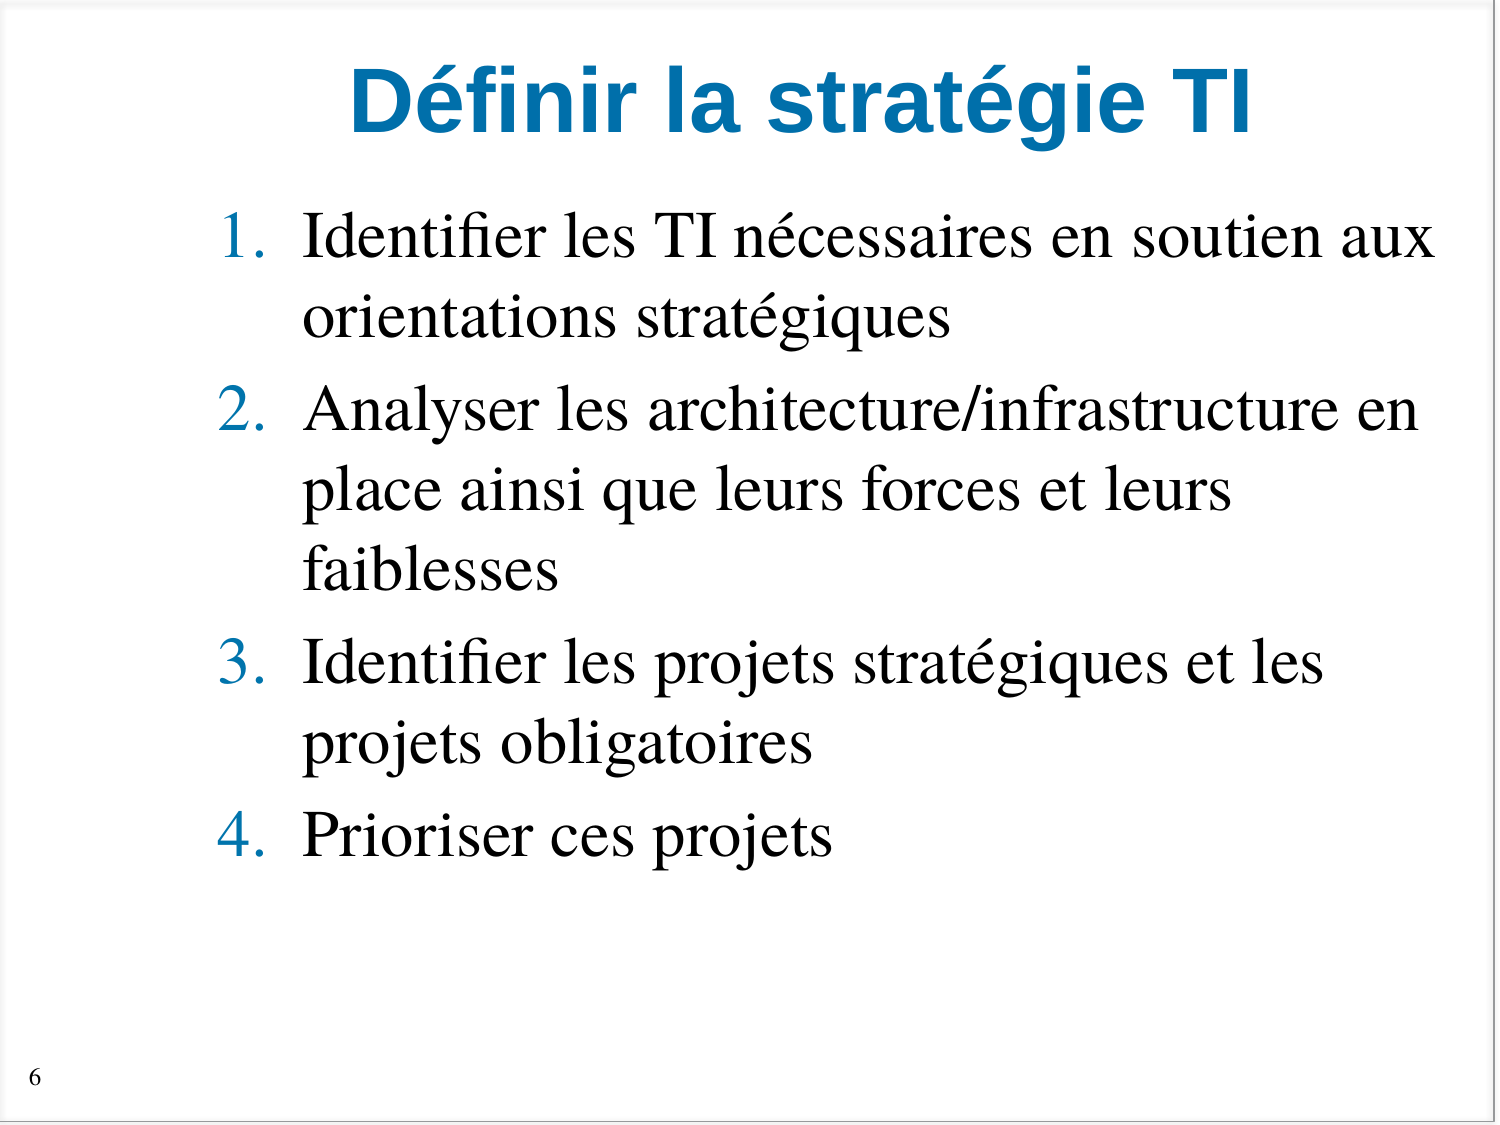

Définir la stratégie TI
Identifier les TI nécessaires en soutien aux orientations stratégiques
Analyser les architecture/infrastructure en place ainsi que leurs forces et leurs faiblesses
Identifier les projets stratégiques et les projets obligatoires
Prioriser ces projets